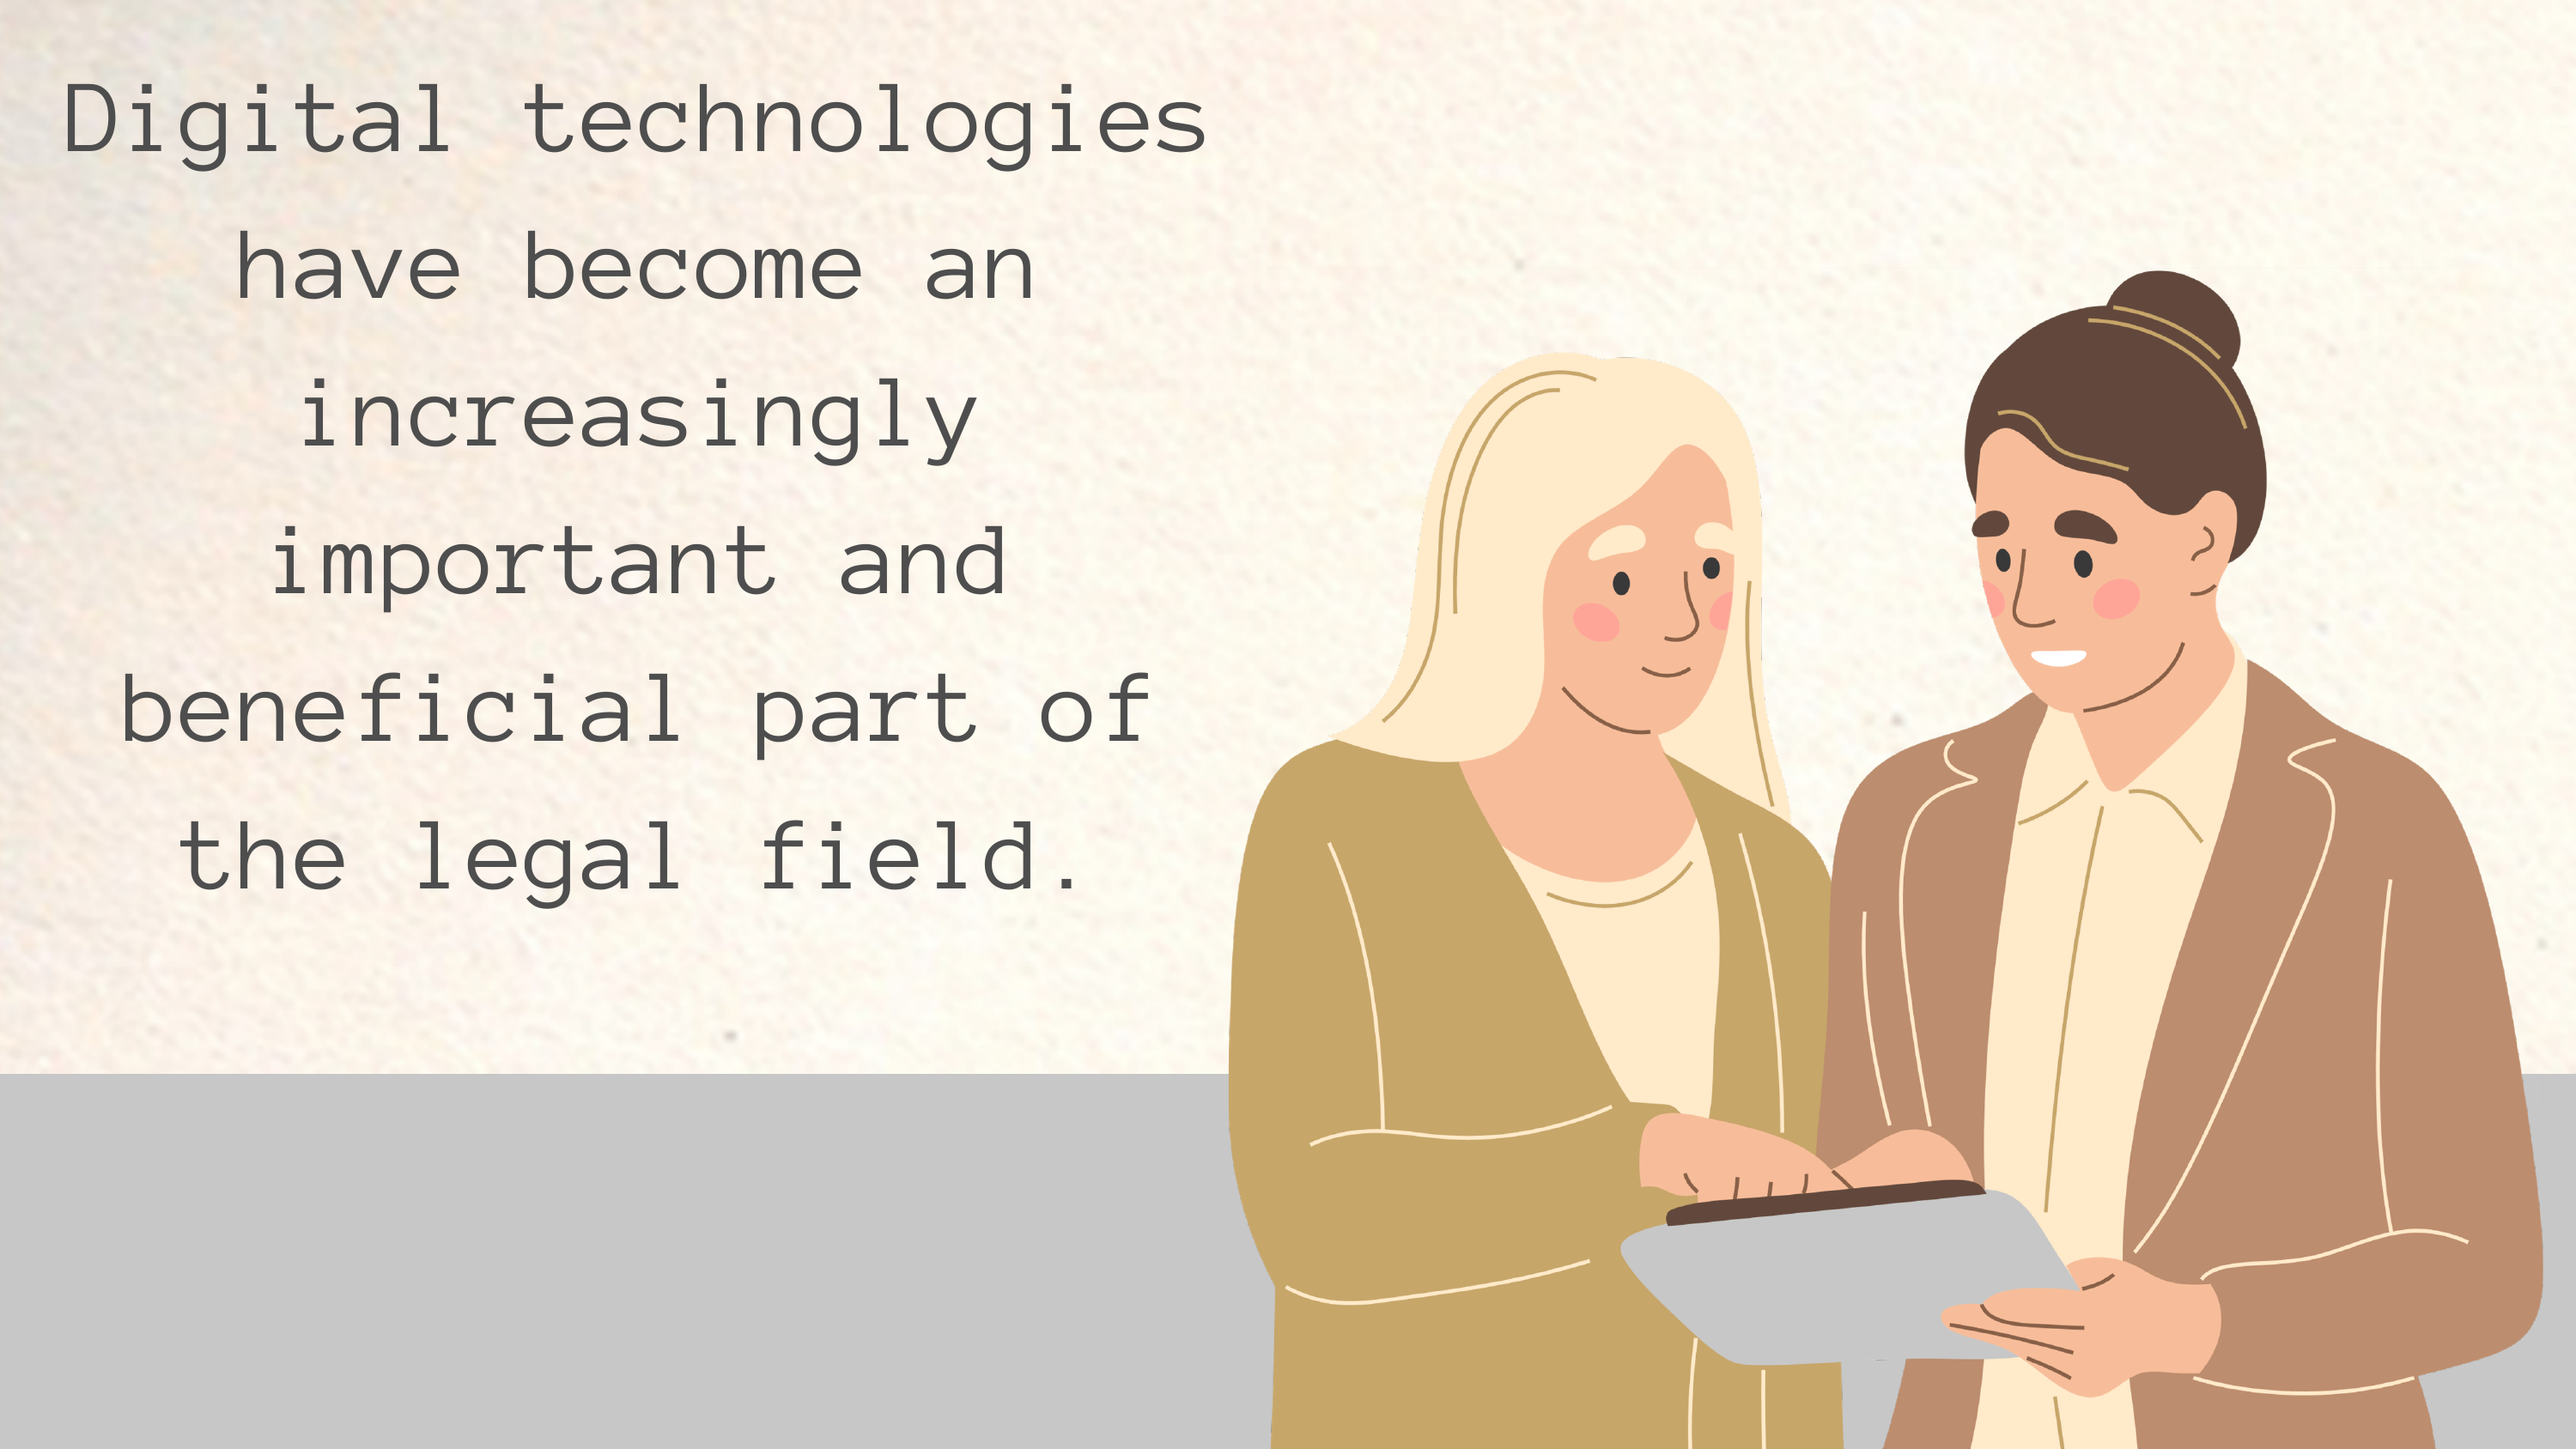

Digital technologies have become an increasingly important and beneficial part of the legal field.